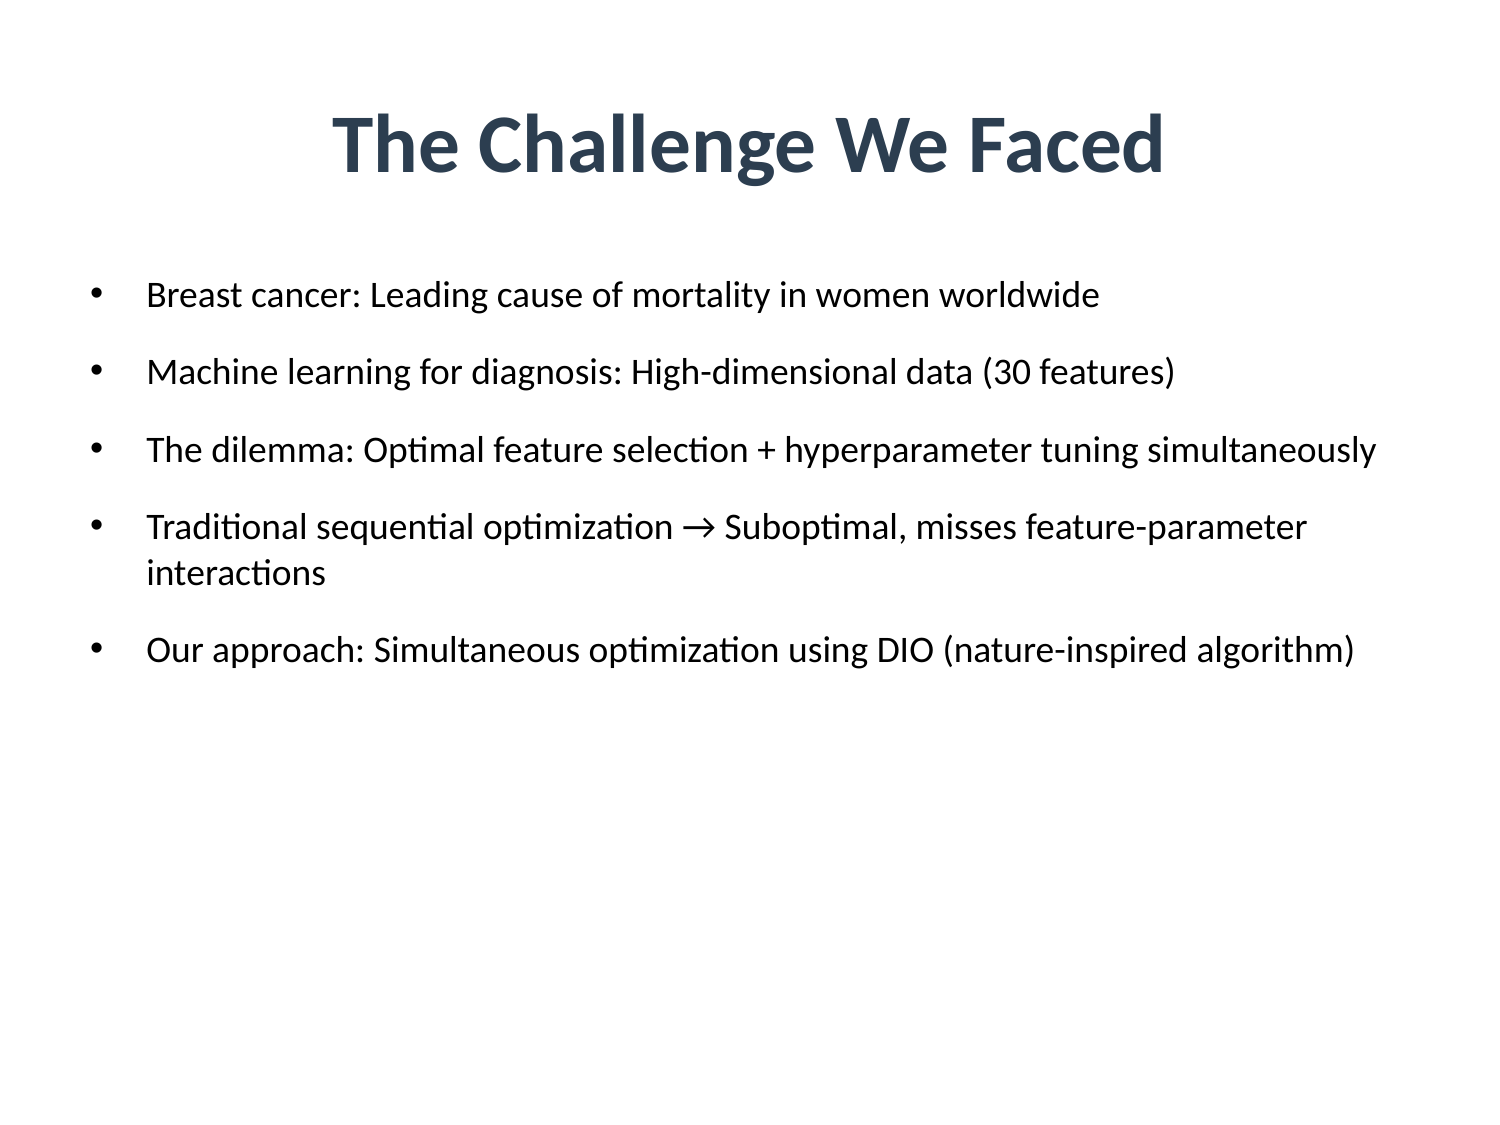

# The Challenge We Faced
Breast cancer: Leading cause of mortality in women worldwide
Machine learning for diagnosis: High-dimensional data (30 features)
The dilemma: Optimal feature selection + hyperparameter tuning simultaneously
Traditional sequential optimization → Suboptimal, misses feature-parameter interactions
Our approach: Simultaneous optimization using DIO (nature-inspired algorithm)